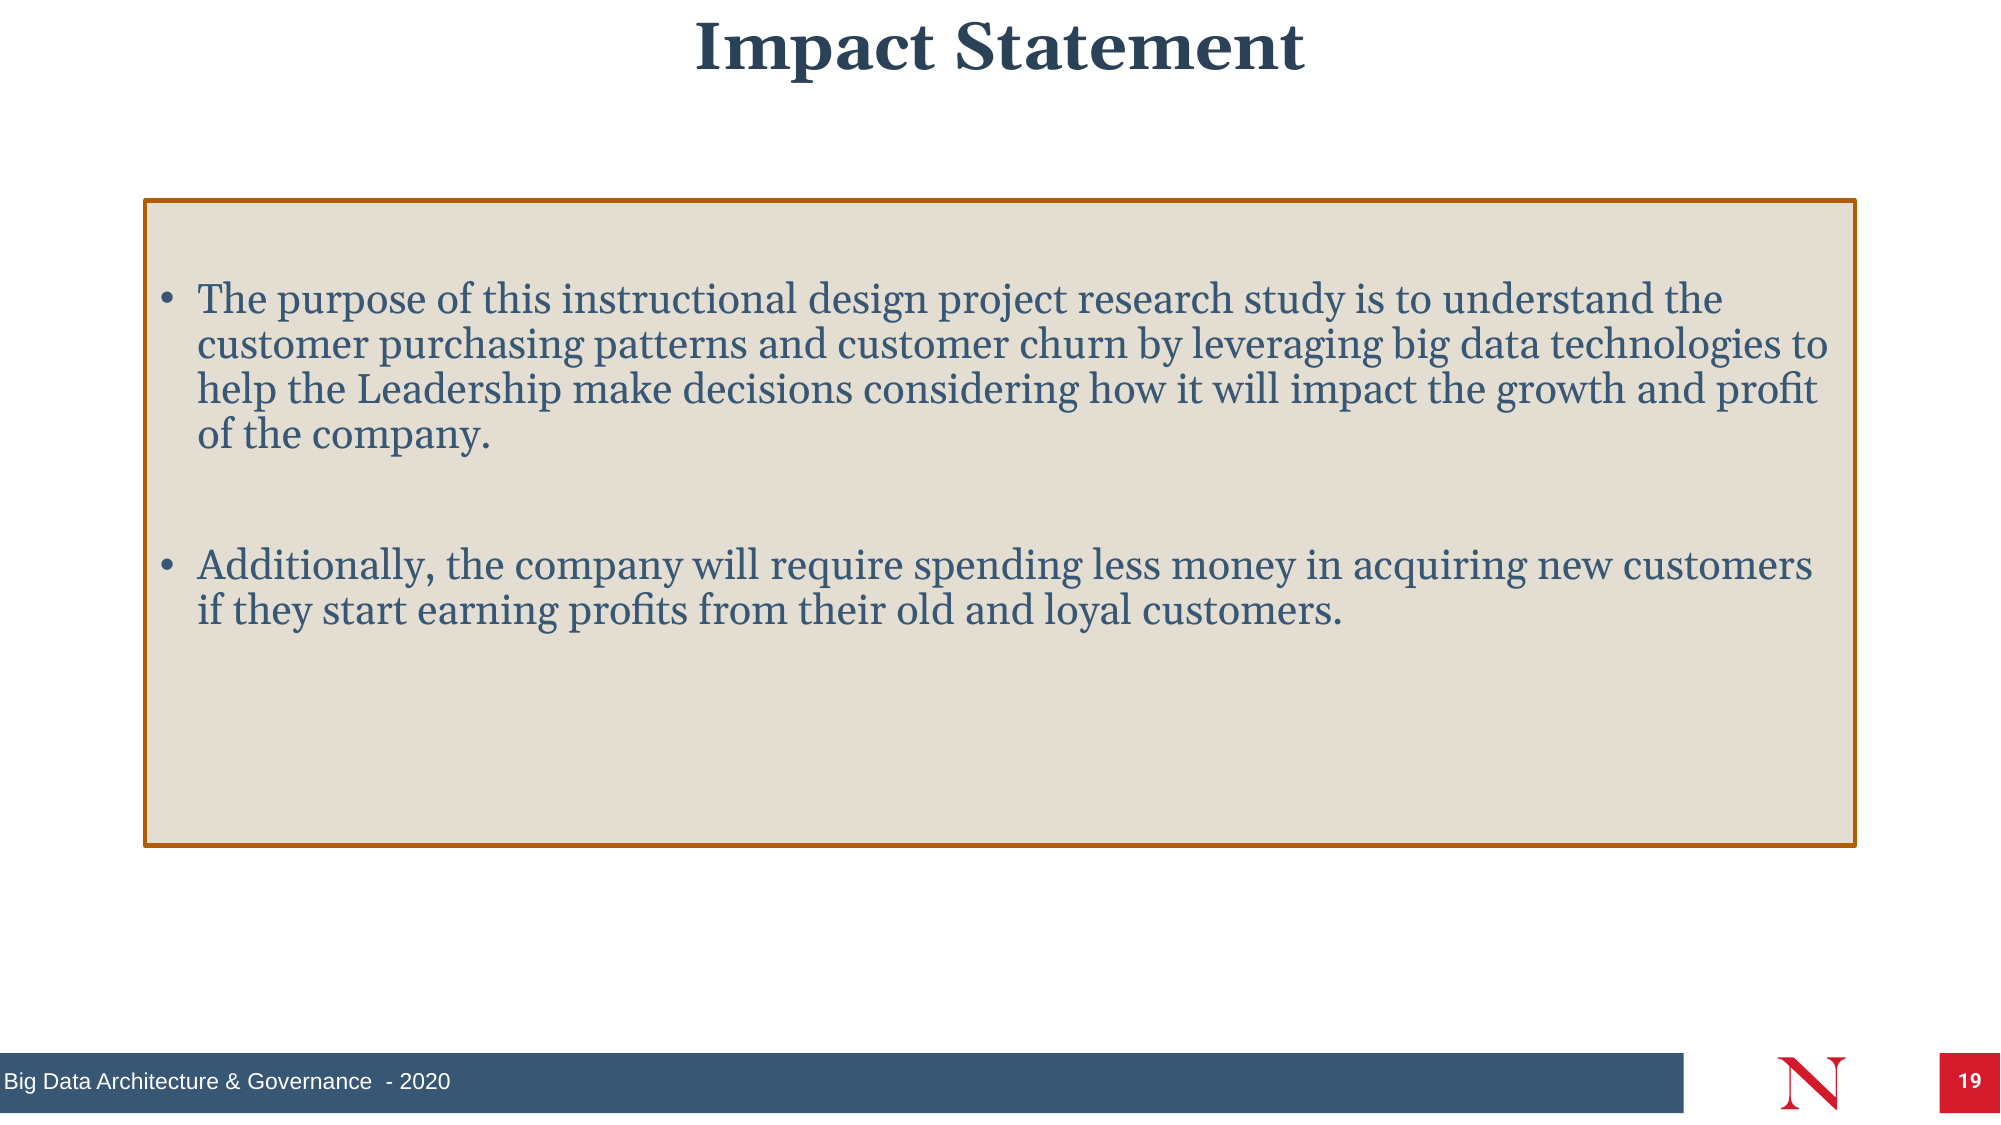

# Impact Statement
The purpose of this instructional design project research study is to understand the customer purchasing patterns and customer churn by leveraging big data technologies to help the Leadership make decisions considering how it will impact the growth and profit of the company.

Additionally, the company will require spending less money in acquiring new customers if they start earning profits from their old and loyal customers.